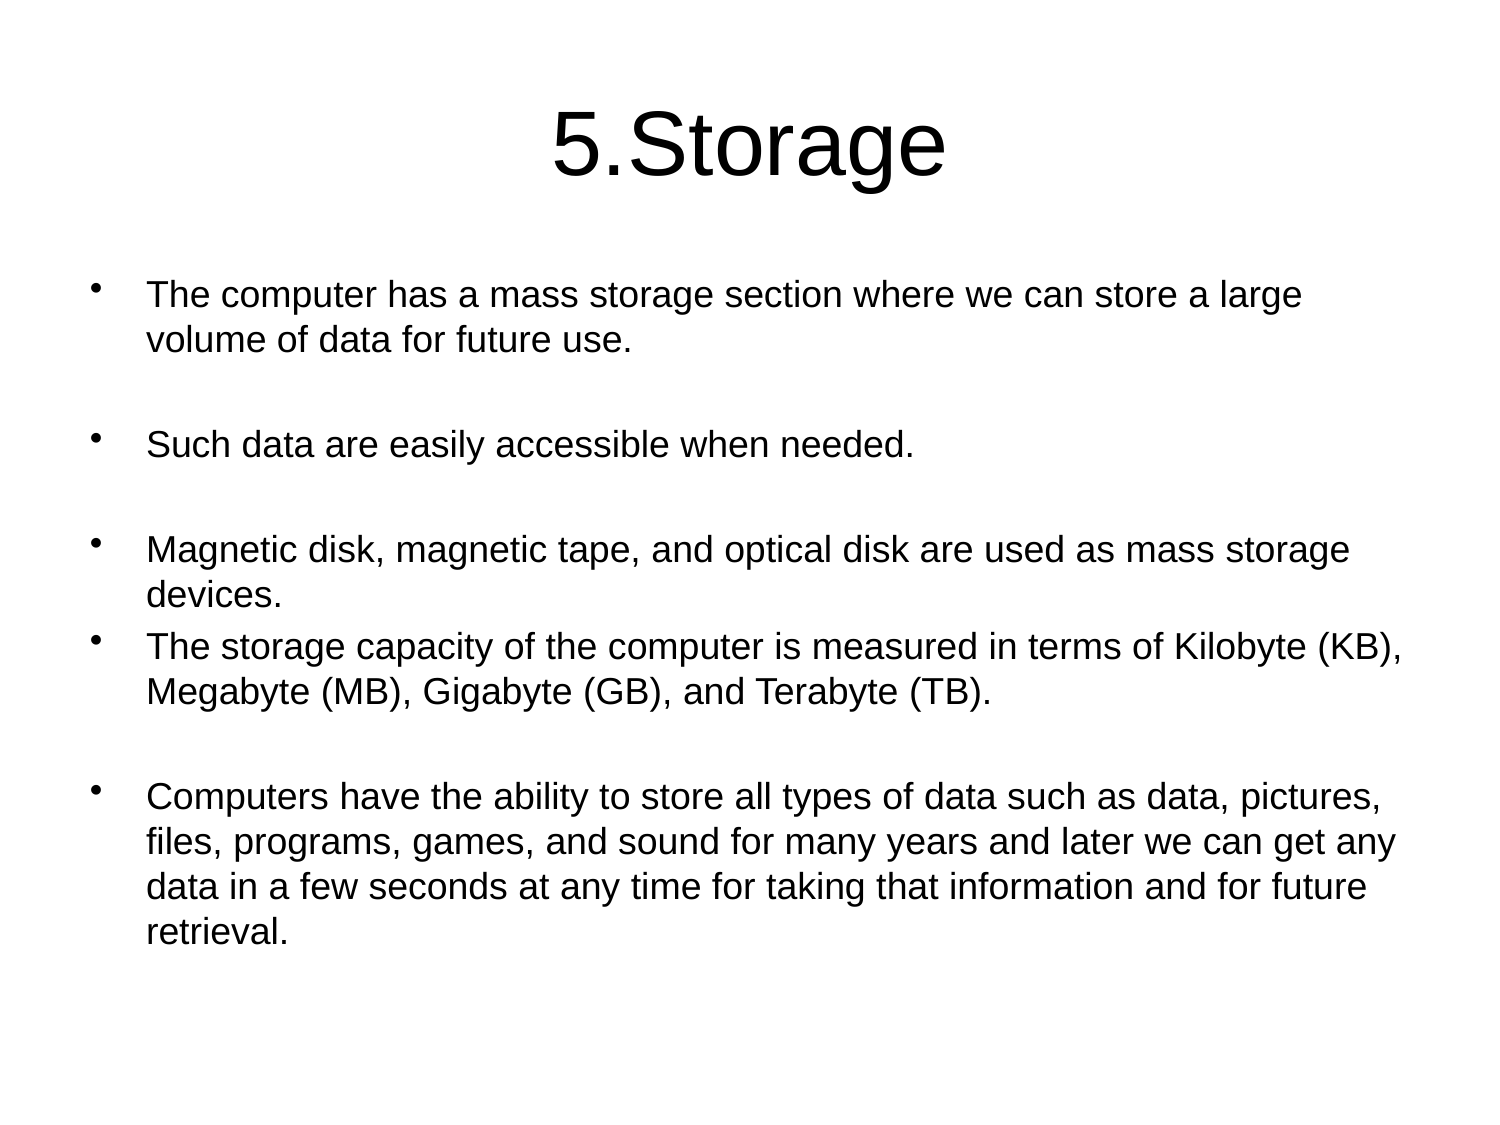

# 5.Storage
The computer has a mass storage section where we can store a large volume of data for future use.

Such data are easily accessible when needed.

Magnetic disk, magnetic tape, and optical disk are used as mass storage devices.
The storage capacity of the computer is measured in terms of Kilobyte (KB), Megabyte (MB), Gigabyte (GB), and Terabyte (TB).

Computers have the ability to store all types of data such as data, pictures, files, programs, games, and sound for many years and later we can get any data in a few seconds at any time for taking that information and for future retrieval.